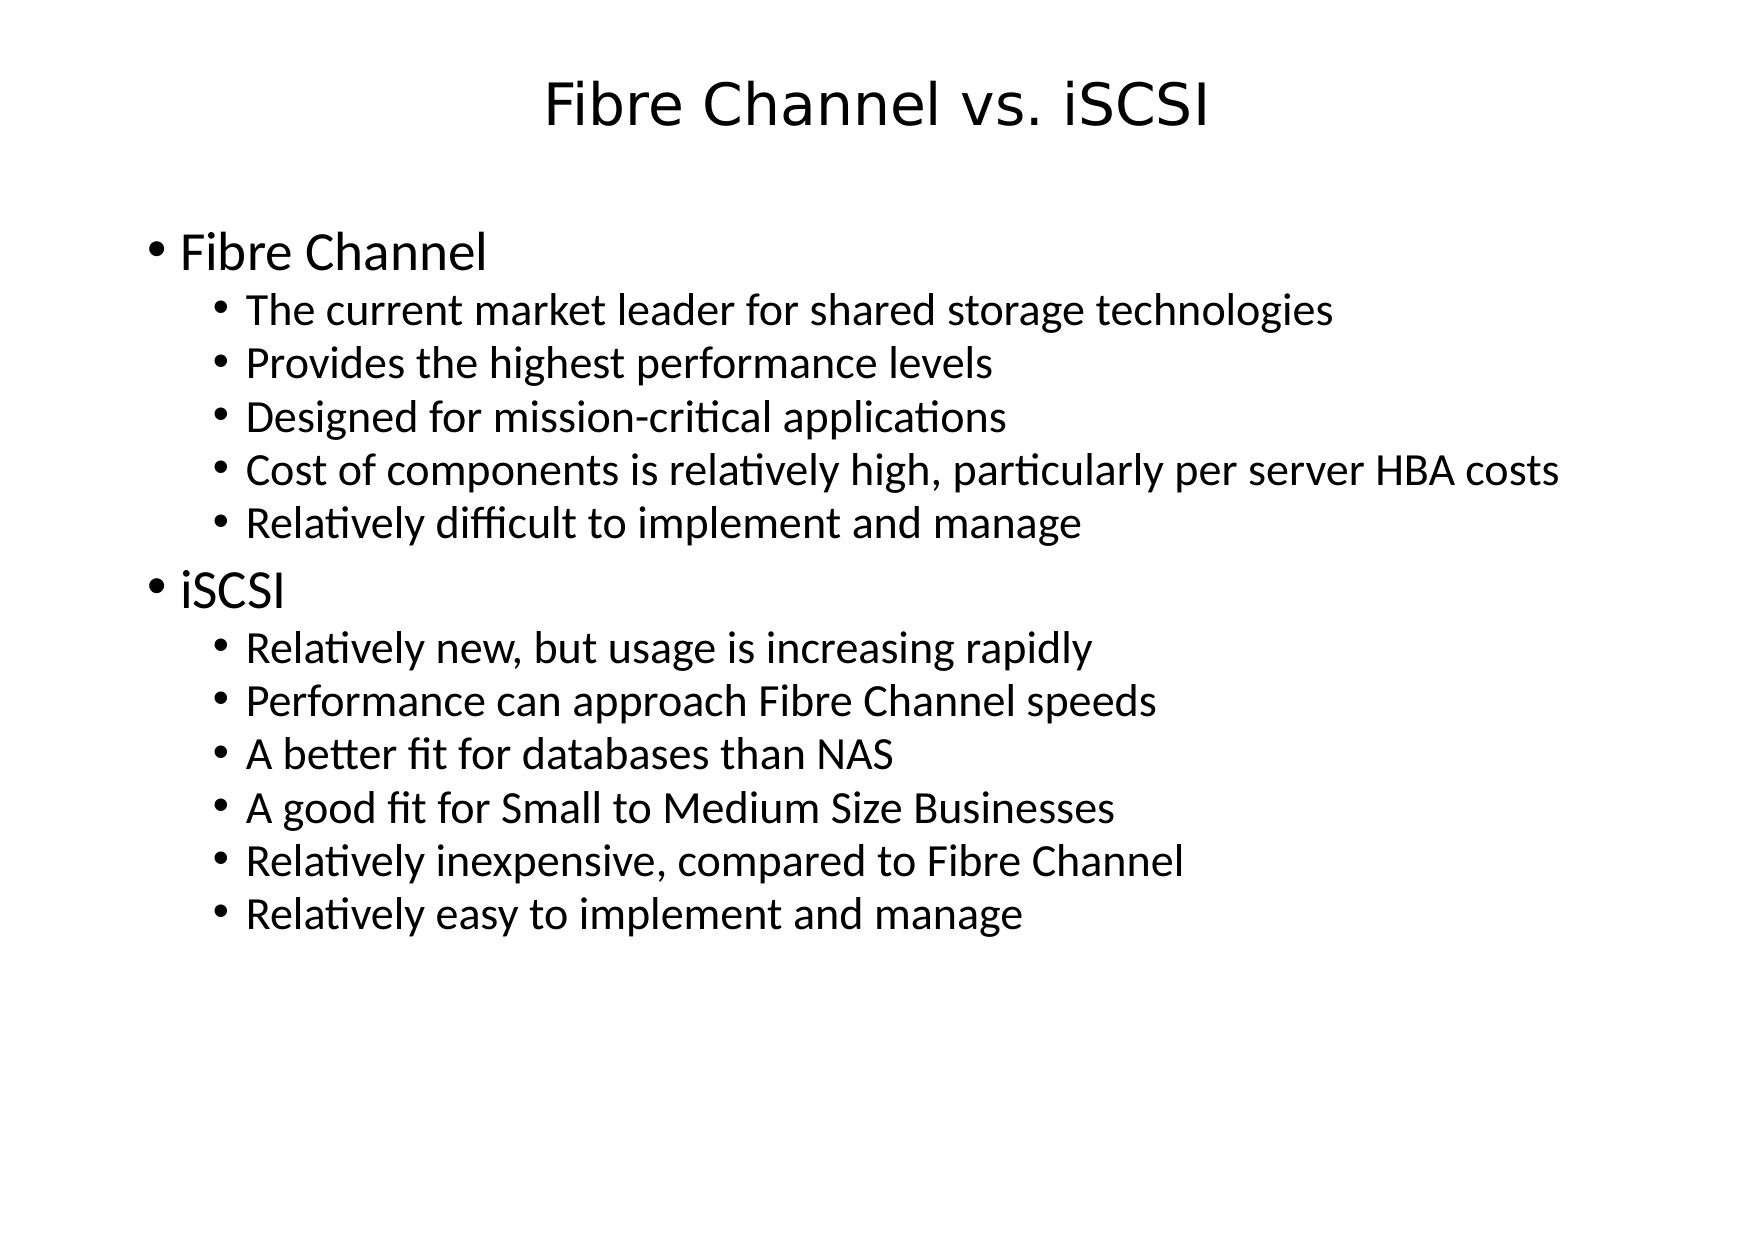

# Fibre Channel vs. iSCSI
Fibre Channel
The current market leader for shared storage technologies
Provides the highest performance levels
Designed for mission-critical applications
Cost of components is relatively high, particularly per server HBA costs
Relatively difficult to implement and manage
iSCSI
Relatively new, but usage is increasing rapidly
Performance can approach Fibre Channel speeds
A better fit for databases than NAS
A good fit for Small to Medium Size Businesses
Relatively inexpensive, compared to Fibre Channel
Relatively easy to implement and manage